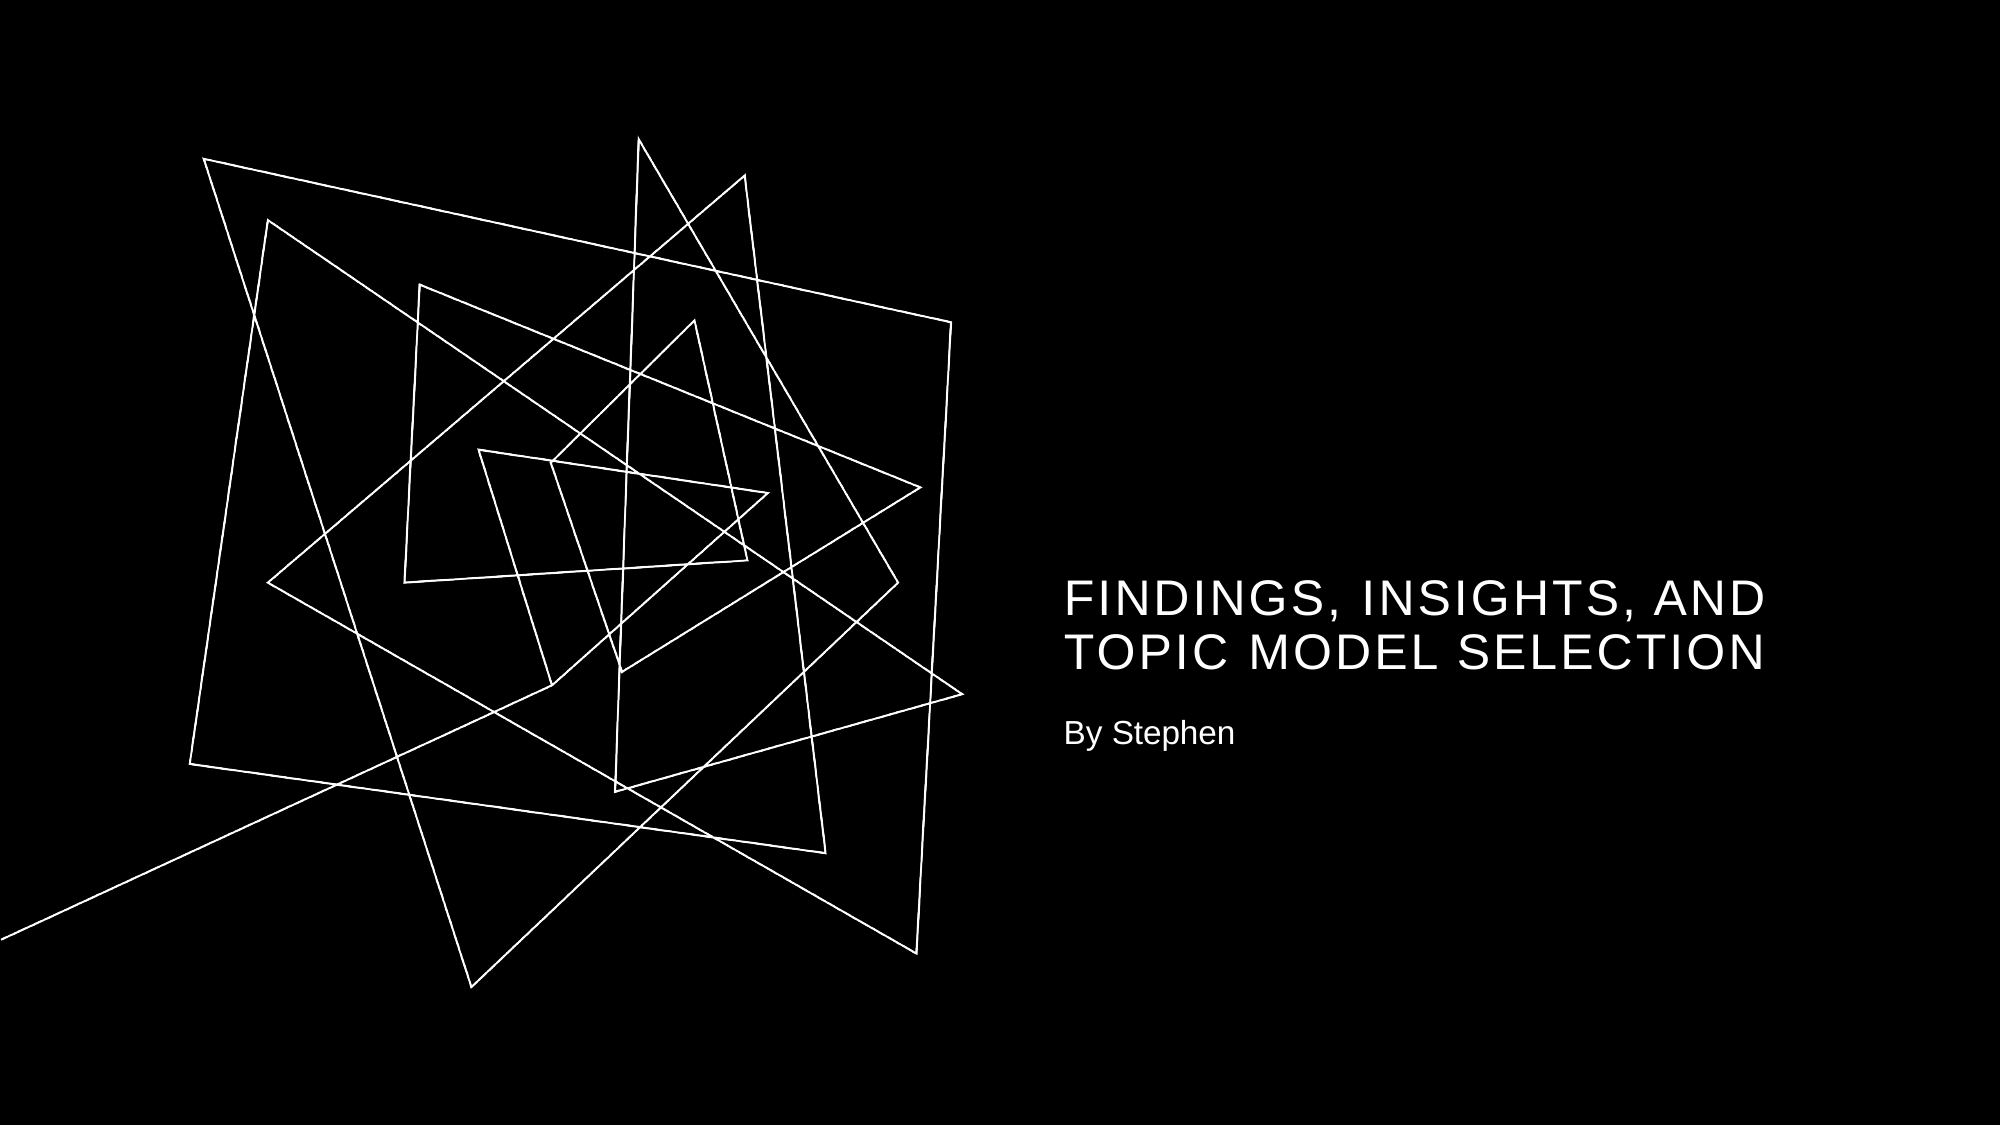

# Findings, Insights, and Topic model Selection

By Stephen